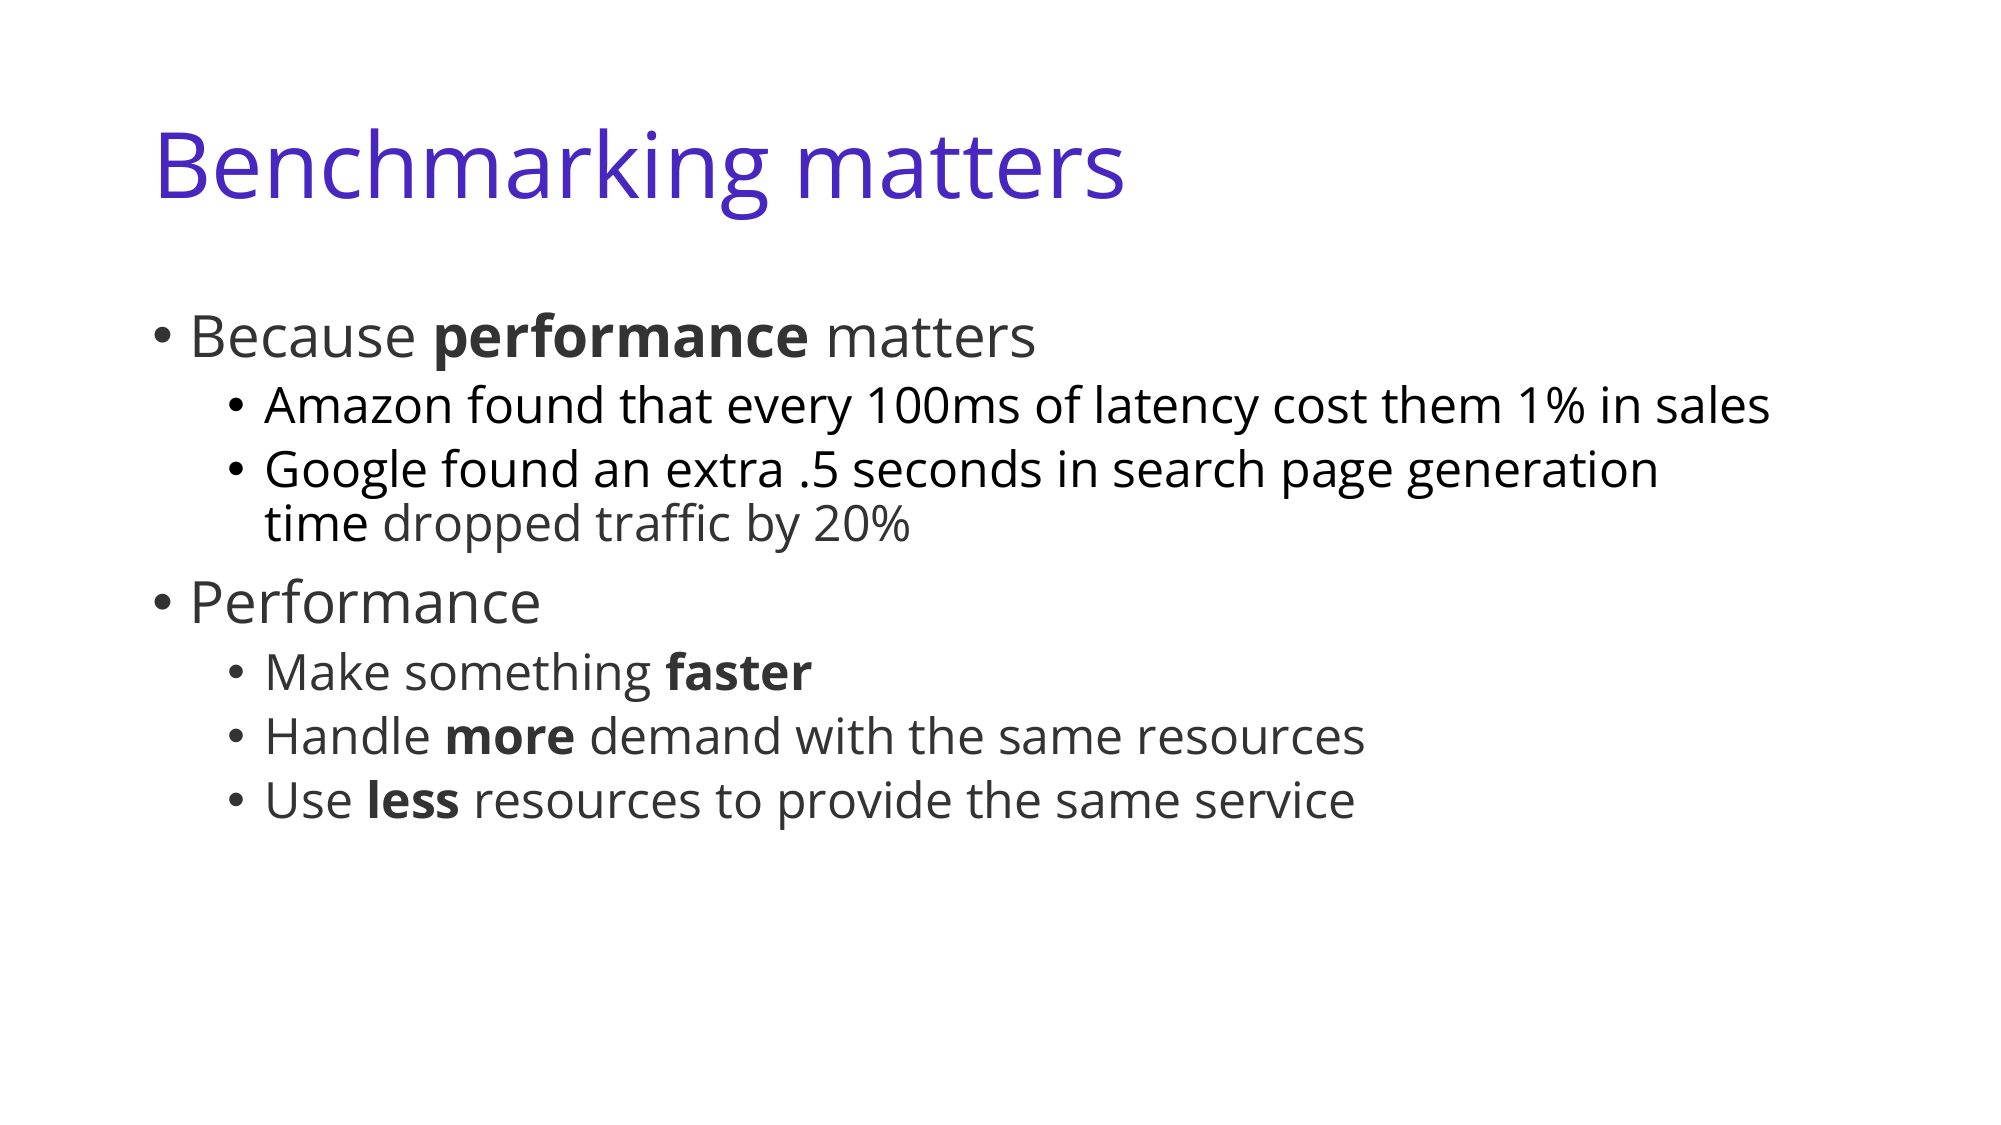

# Benchmarking matters
Because performance matters
Amazon found that every 100ms of latency cost them 1% in sales
Google found an extra .5 seconds in search page generation time dropped traffic by 20%
Performance
Make something faster
Handle more demand with the same resources
Use less resources to provide the same service